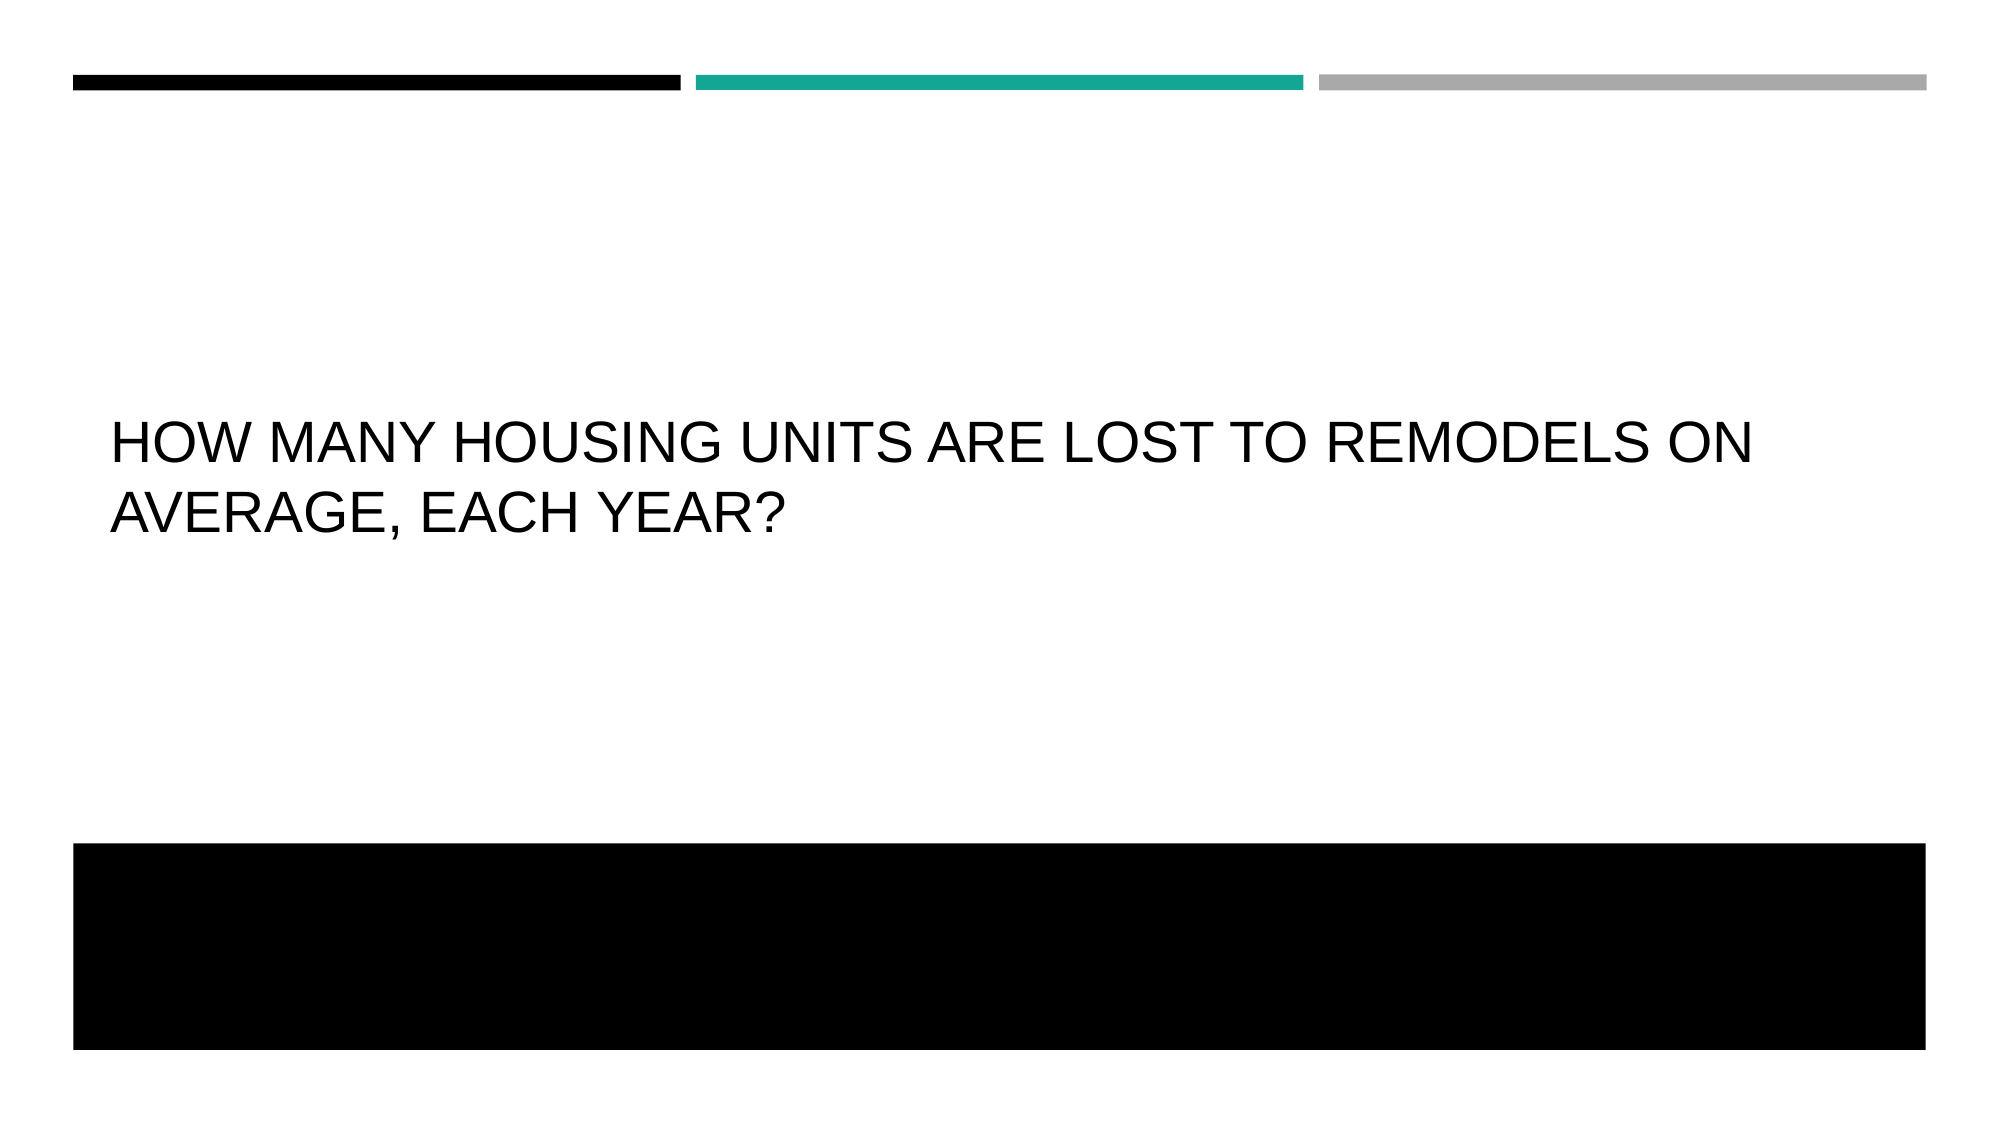

# HOW MANY HOUSING UNITS ARE LOST TO REMODELS ON AVERAGE, EACH YEAR?